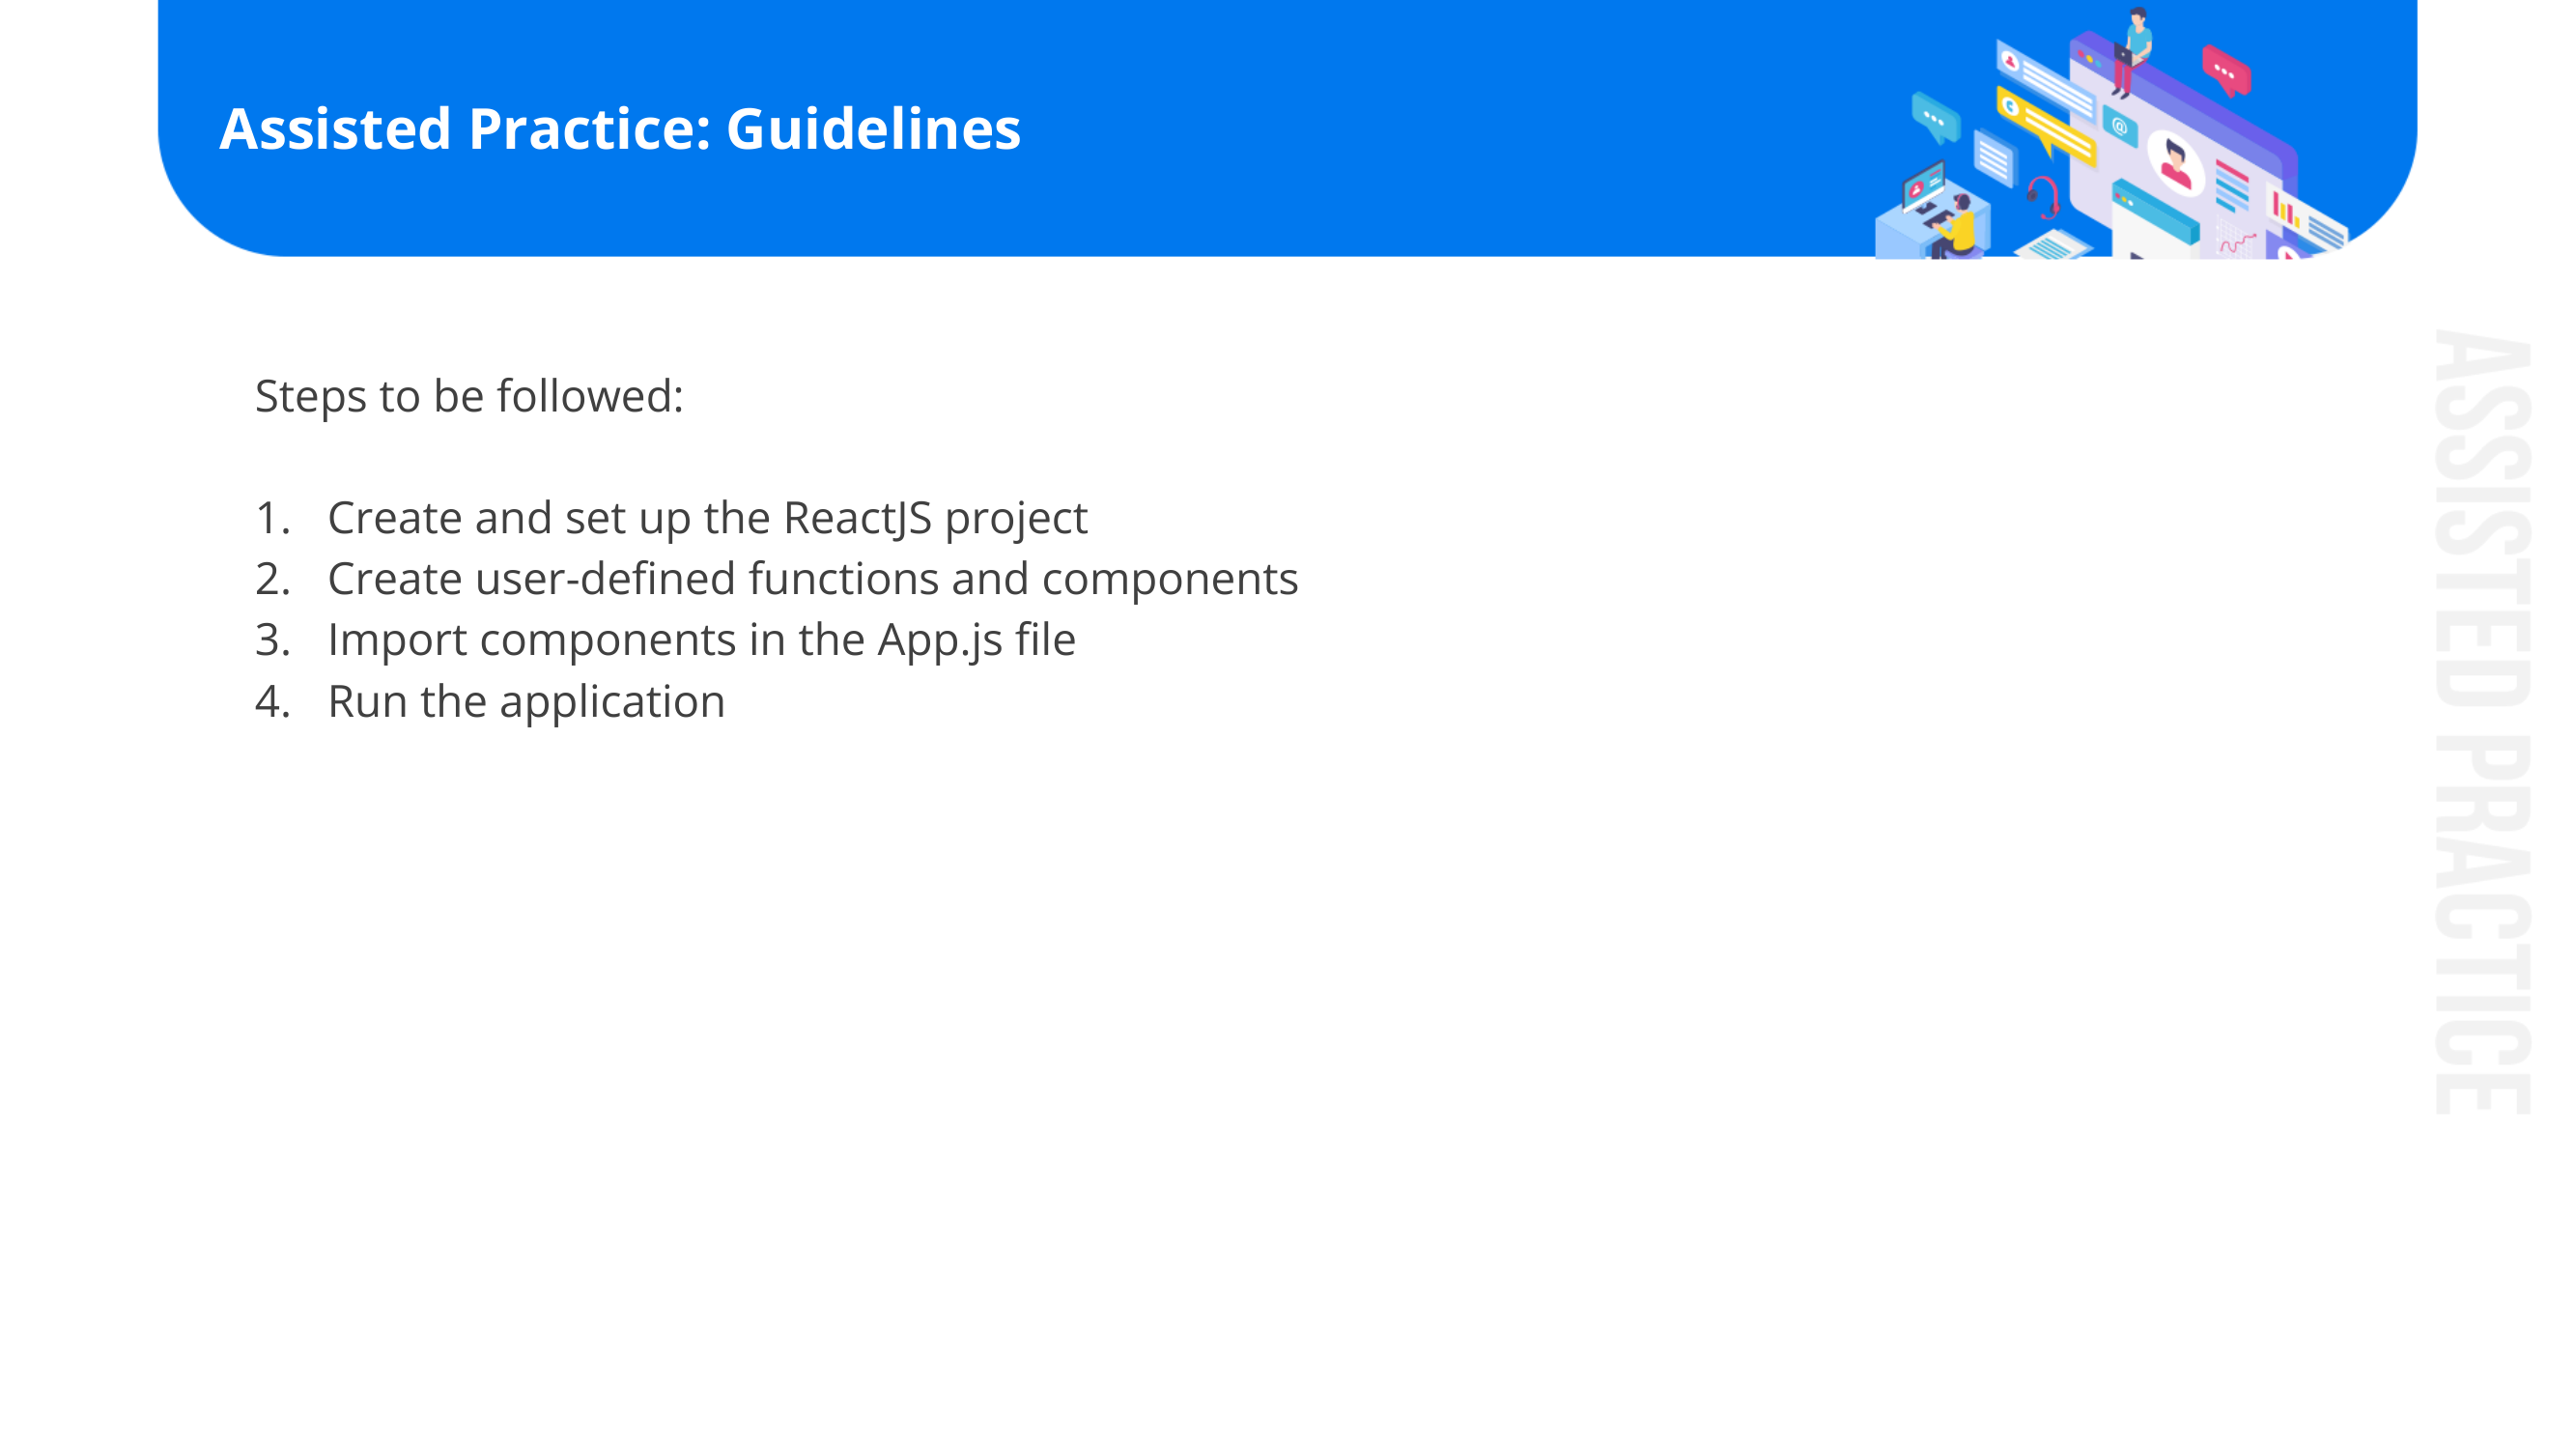

# Assisted Practice: Guidelines
Steps to be followed:

Create and set up the ReactJS project
Create user-defined functions and components
Import components in the App.js file
Run the application